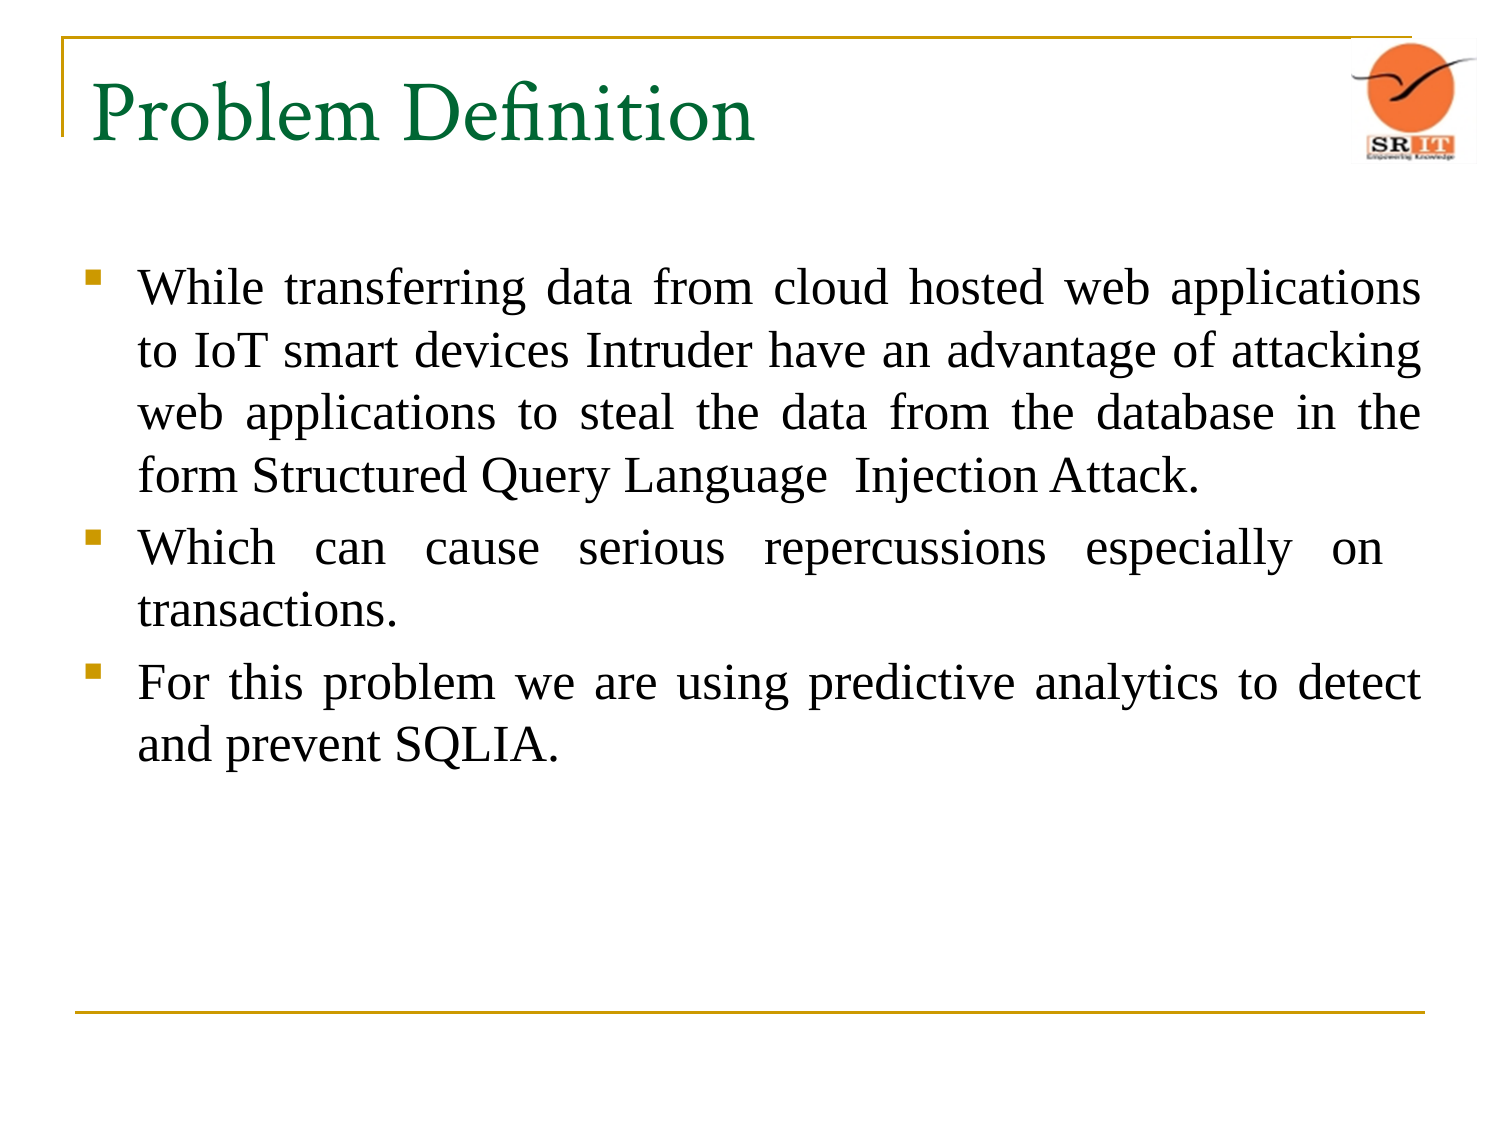

# Problem Definition

While transferring data from cloud hosted web applications to IoT smart devices Intruder have an advantage of attacking web applications to steal the data from the database in the form Structured Query Language  Injection Attack.
Which can cause serious repercussions especially on  transactions.
For this problem we are using predictive analytics to detect and prevent SQLIA.